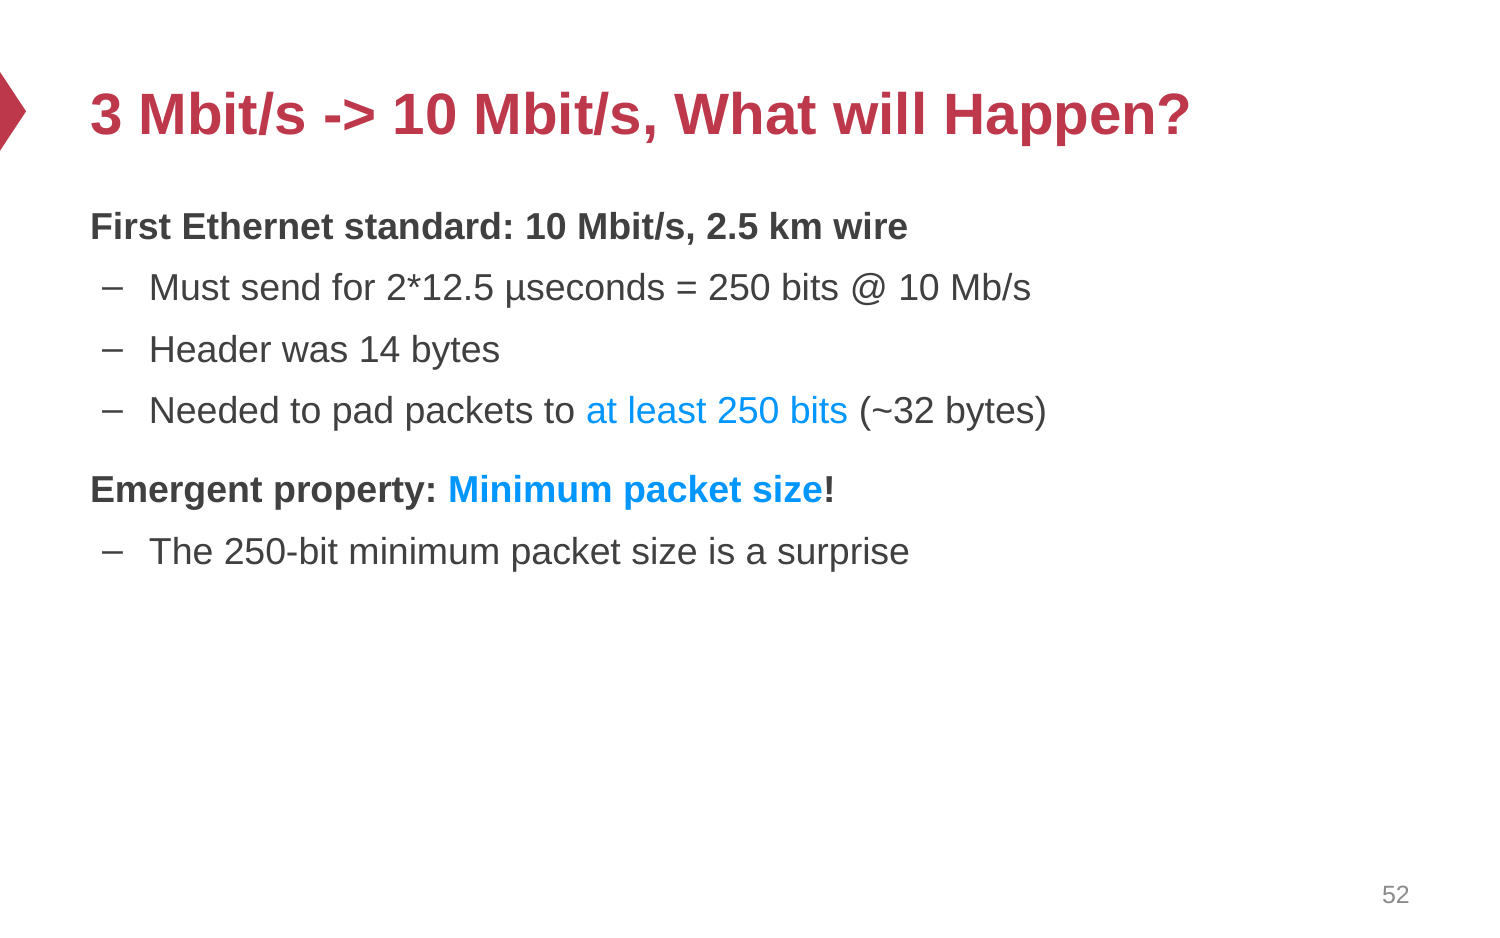

# 3 Mbit/s -> 10 Mbit/s, What will Happen?
First Ethernet standard: 10 Mbit/s, 2.5 km wire
Must send for 2*12.5 µseconds = 250 bits @ 10 Mb/s
Header was 14 bytes
Needed to pad packets to at least 250 bits (~32 bytes)
Emergent property: Minimum packet size!
The 250-bit minimum packet size is a surprise
52